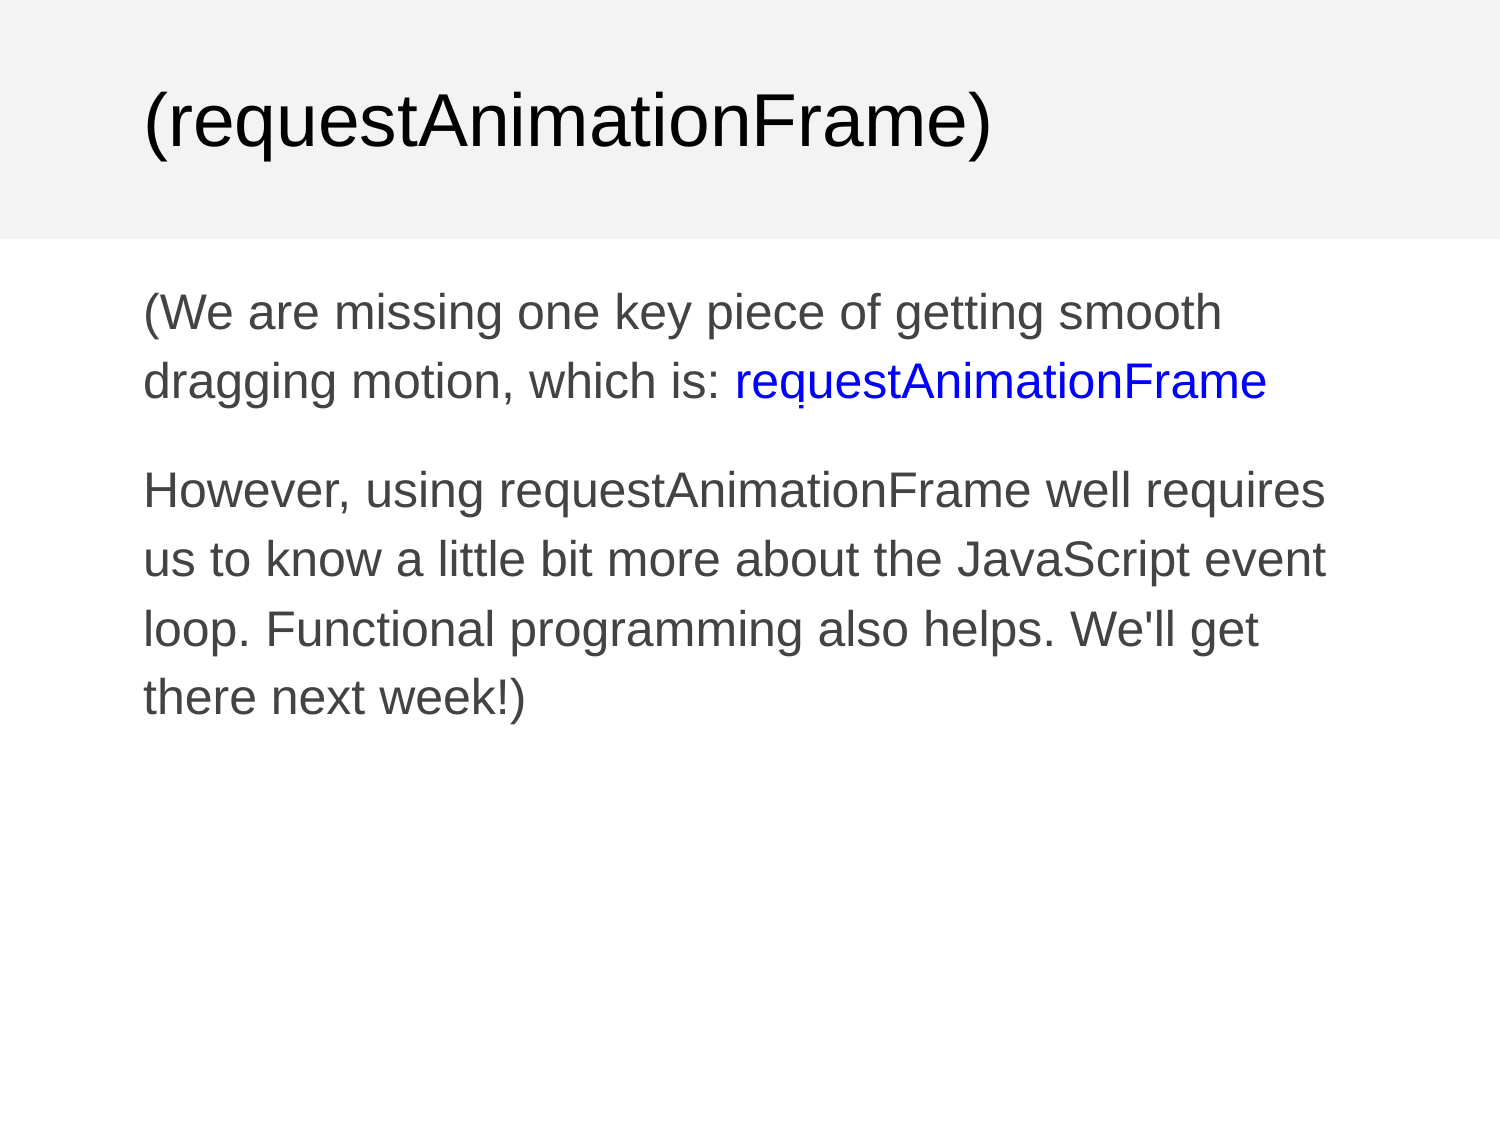

(requestAnimationFrame)
(We are missing one key piece of getting smooth dragging motion, which is: requestAnimationFrame

However, using requestAnimationFrame well requires us to know a little bit more about the JavaScript event loop. Functional programming also helps. We'll get there next week!)